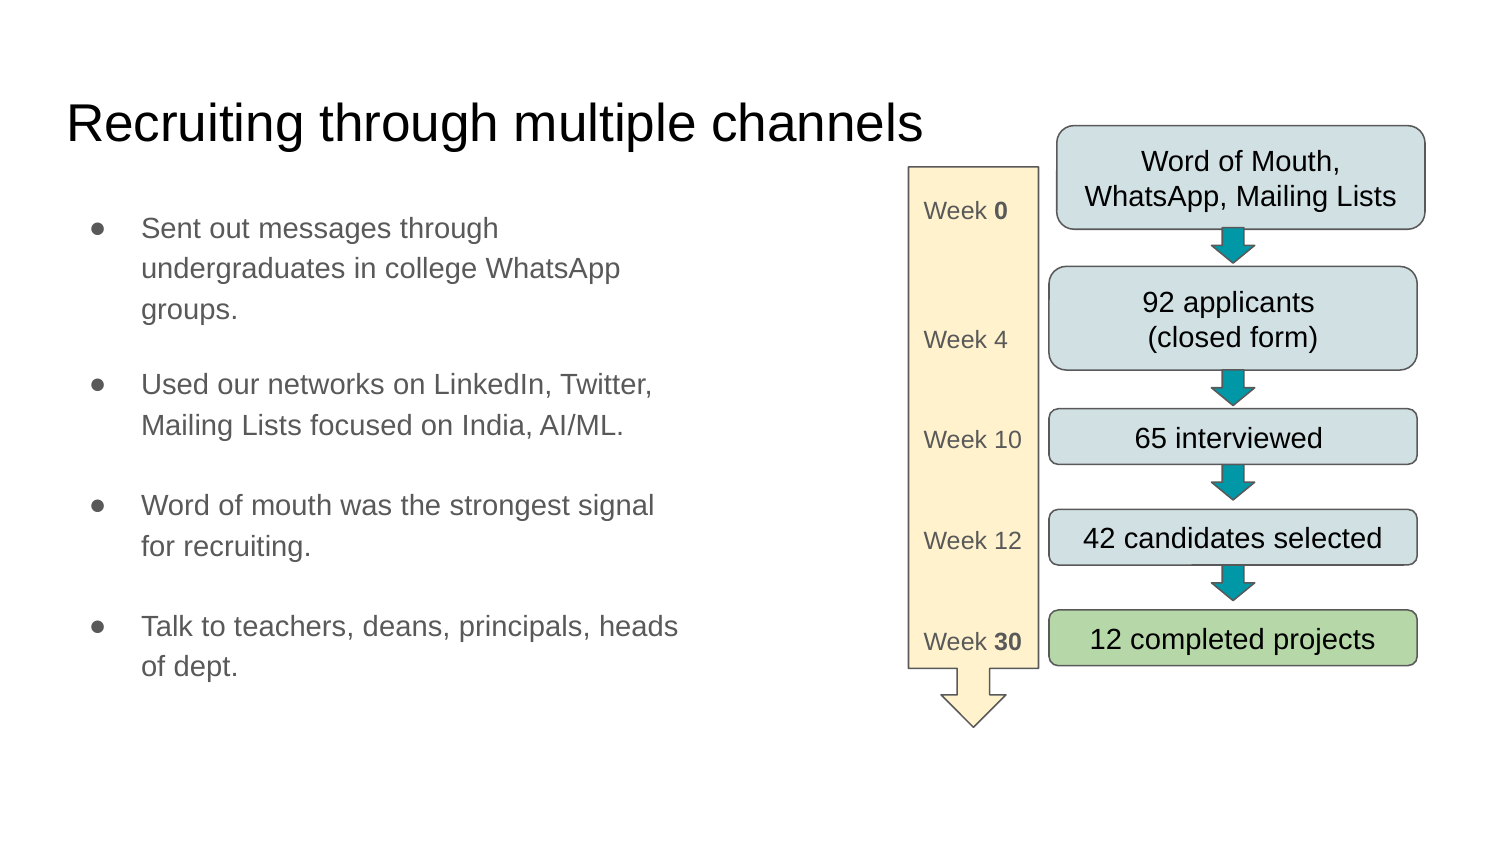

# Recruiting through multiple channels
Word of Mouth, WhatsApp, Mailing Lists

Week 0
Sent out messages through undergraduates in college WhatsApp groups.
Used our networks on LinkedIn, Twitter, Mailing Lists focused on India, AI/ML.
Word of mouth was the strongest signal for recruiting.
Talk to teachers, deans, principals, heads of dept.

92 applicants
(closed form)
Week 4

65 interviewed
Week 10

42 candidates selected
Week 12

12 completed projects
Week 30